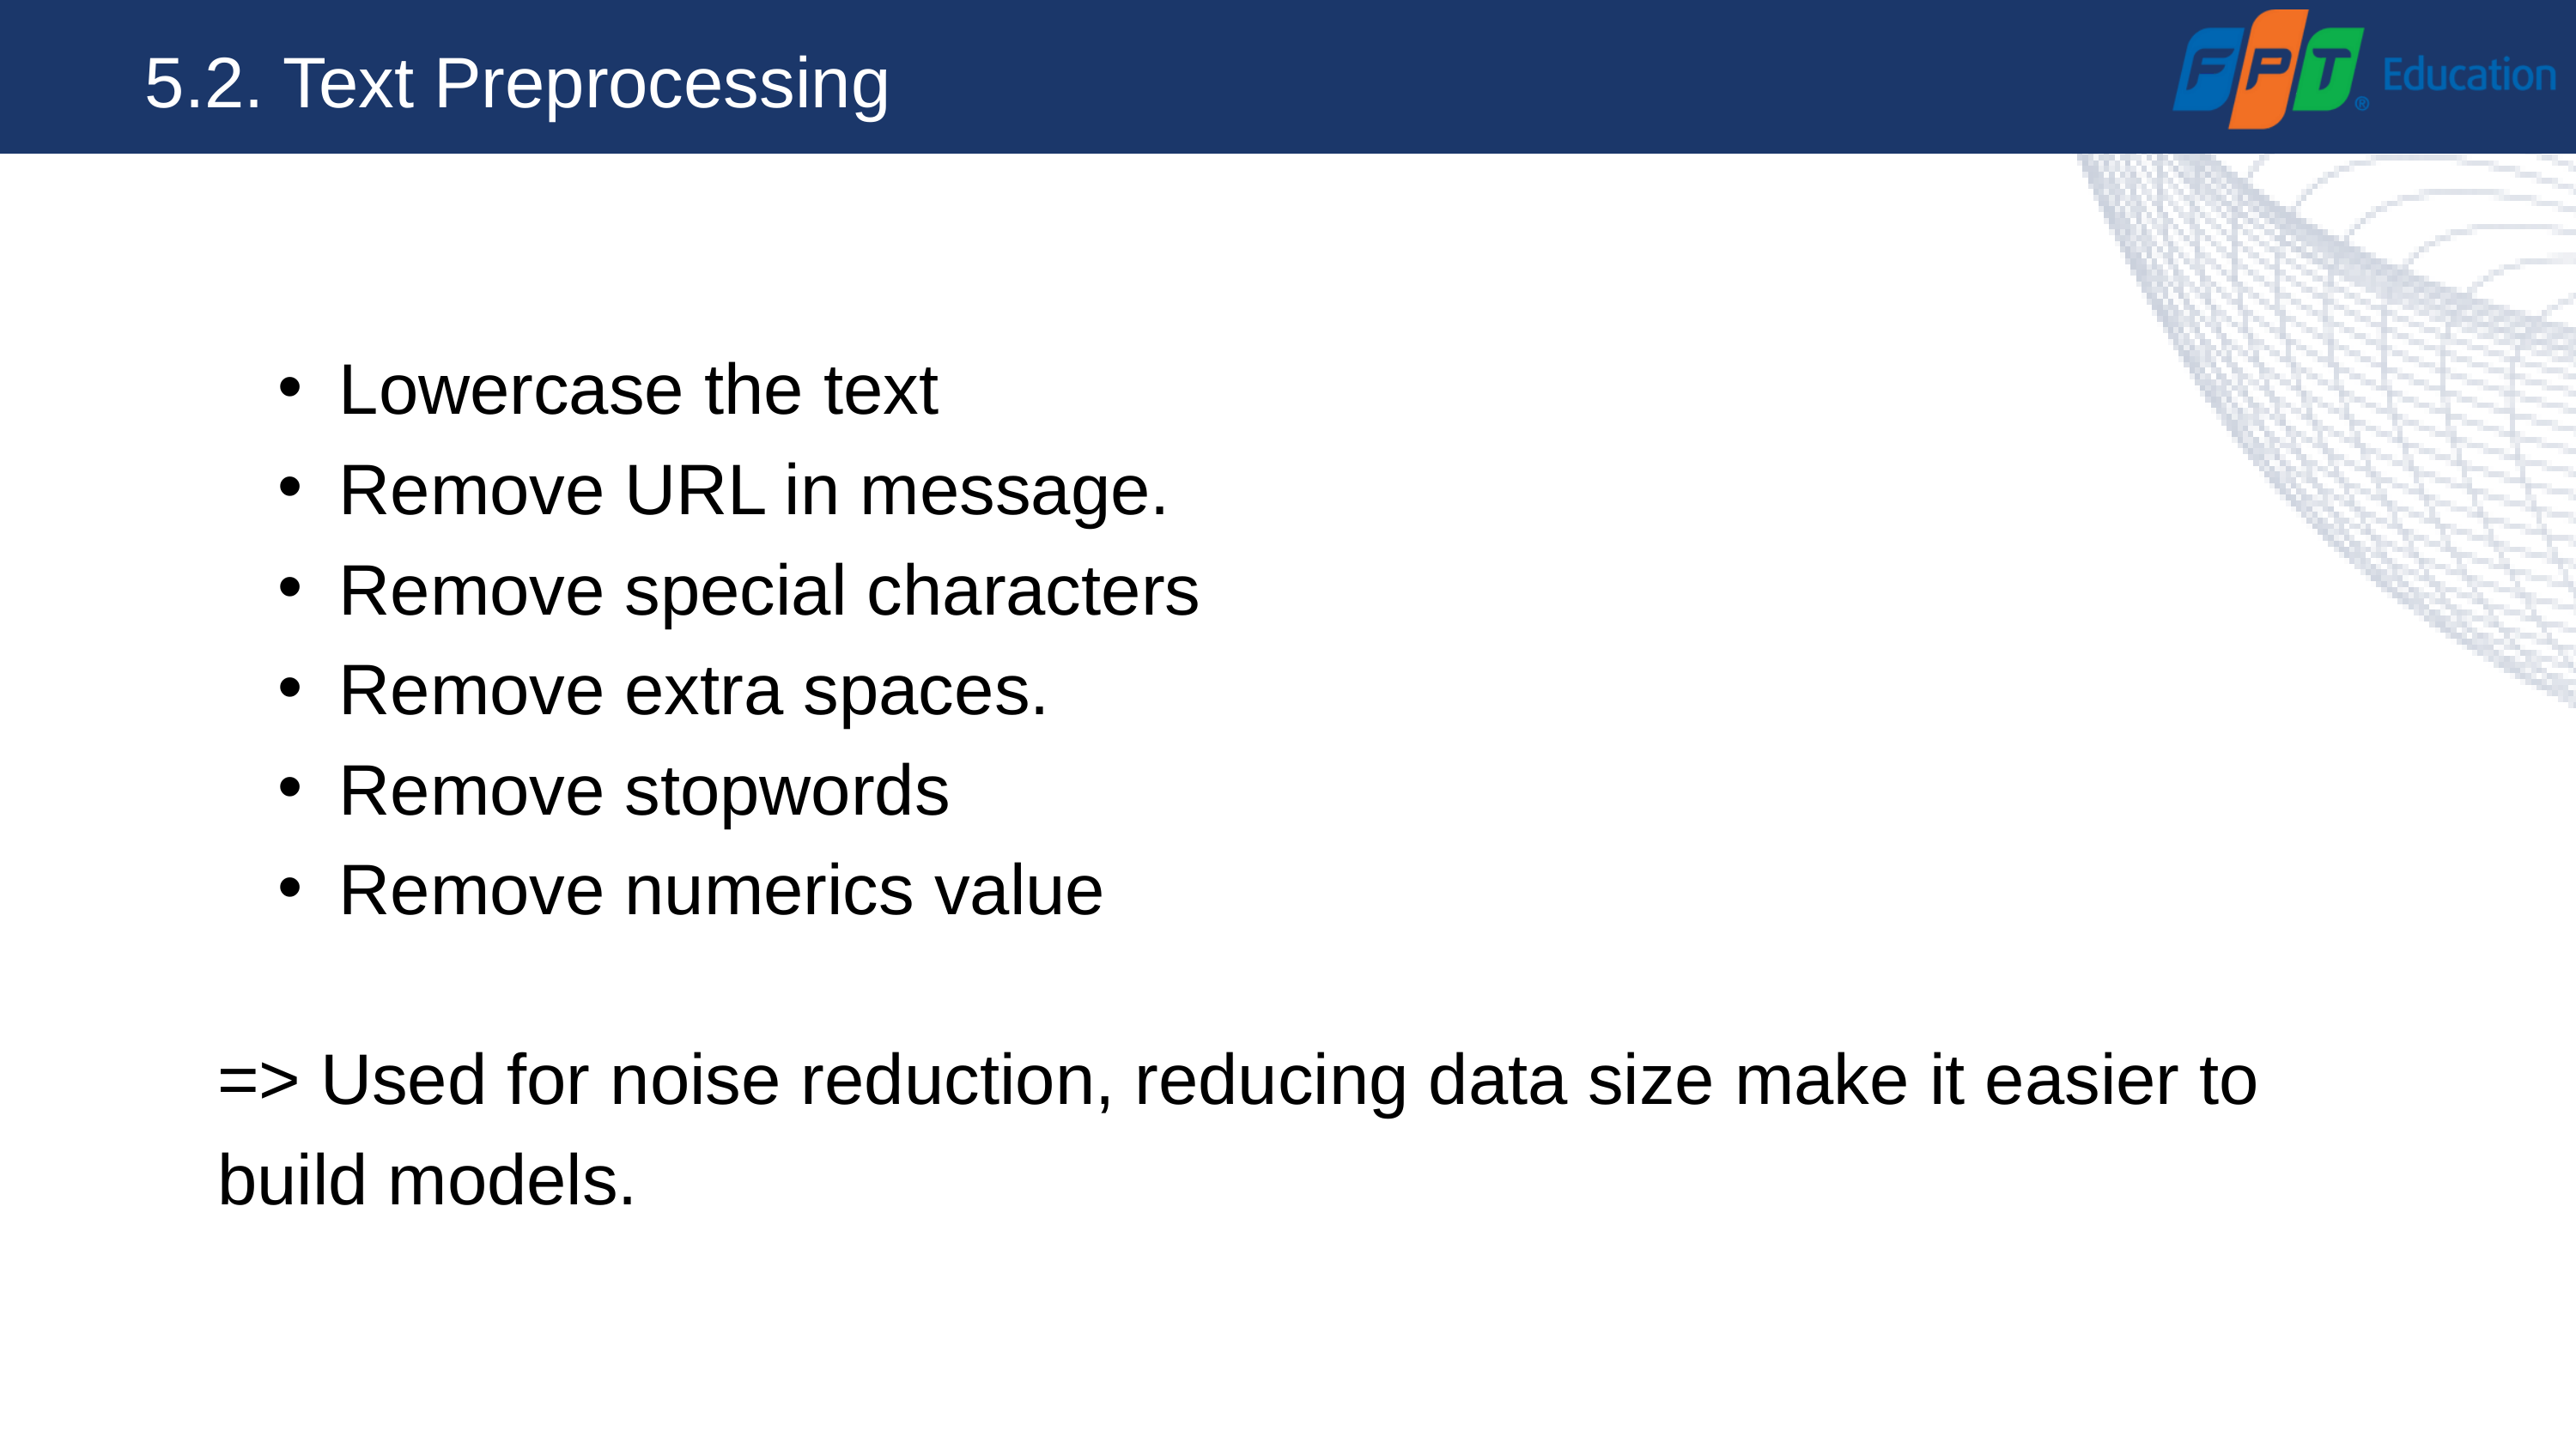

5.2. Text Preprocessing
Lowercase the text
Remove URL in message.
Remove special characters
Remove extra spaces.
Remove stopwords
Remove numerics value
=> Used for noise reduction, reducing data size make it easier to build models.